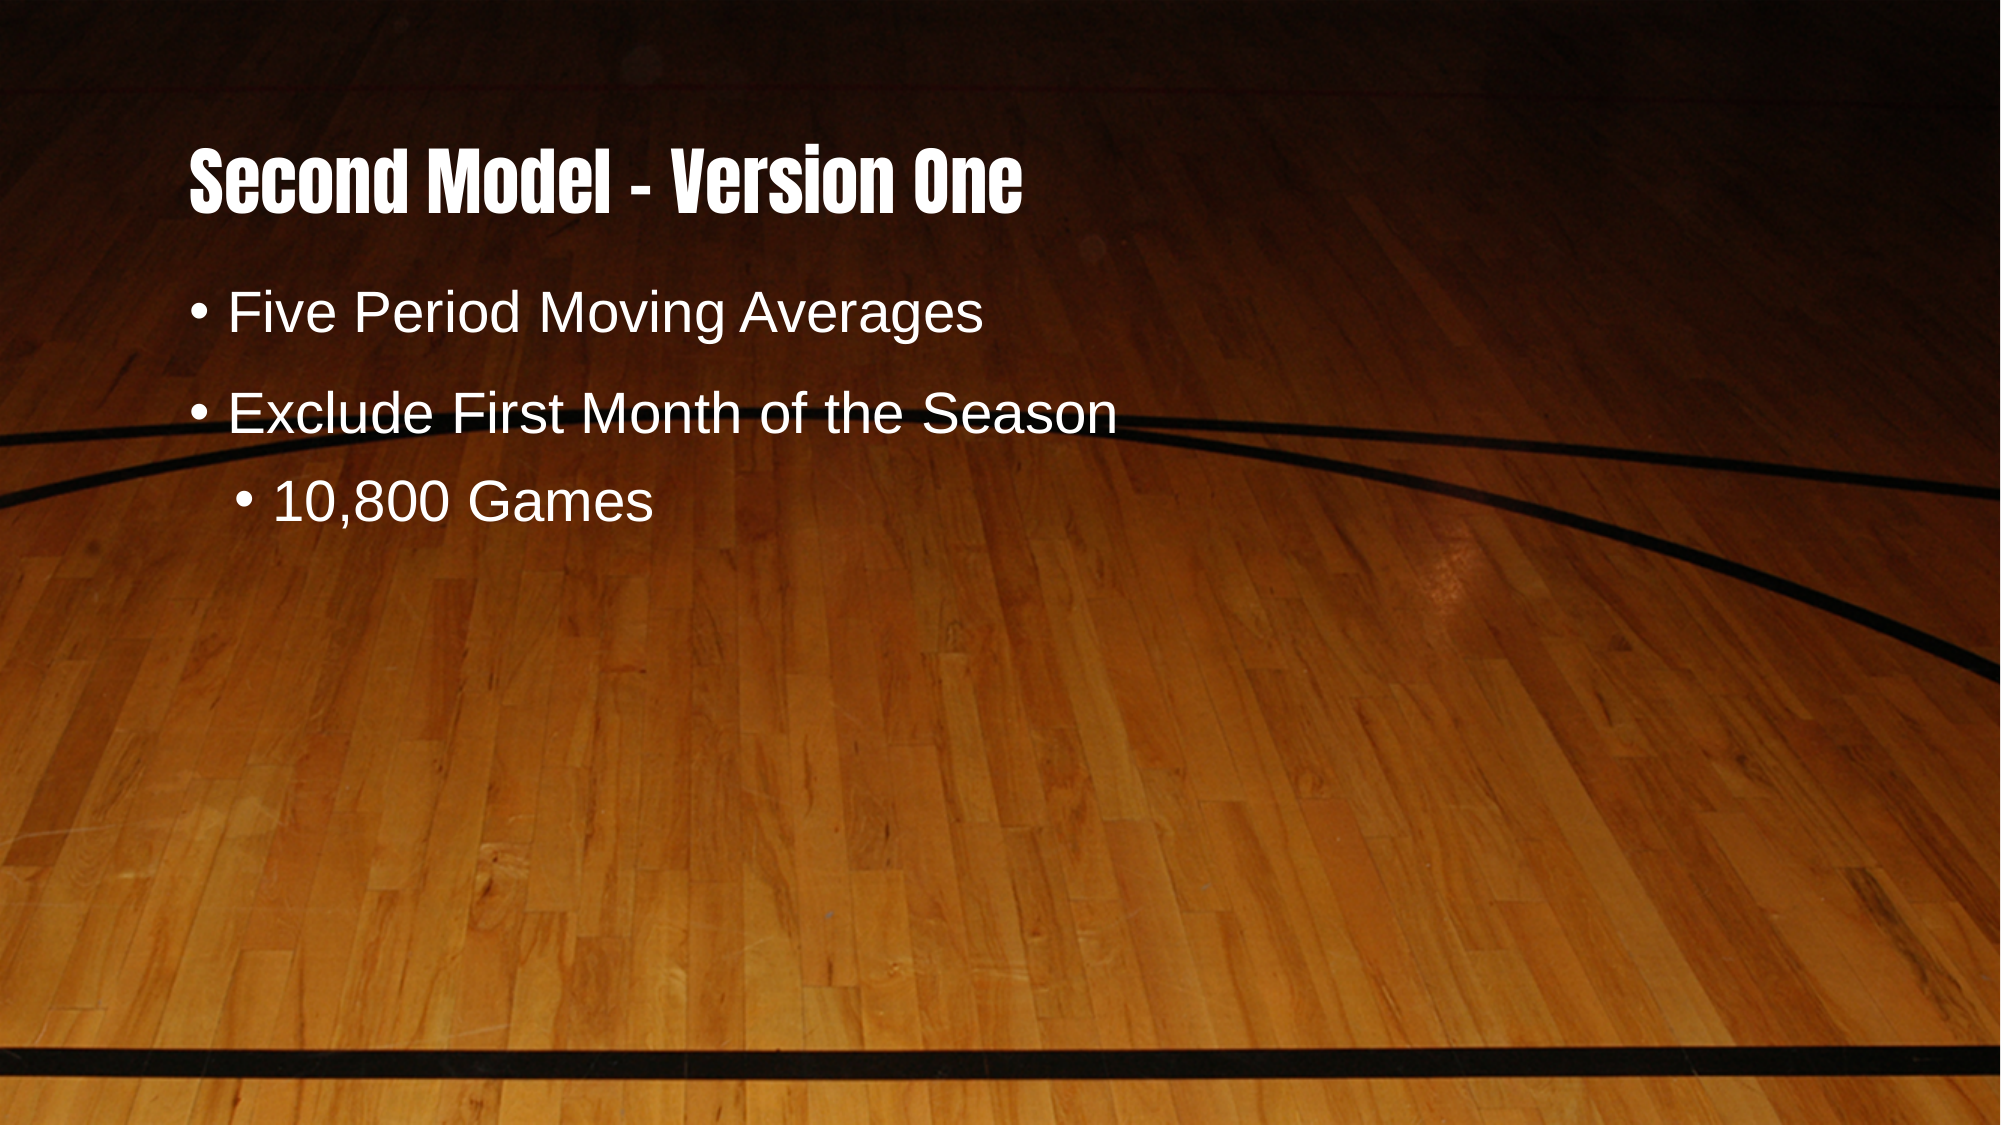

# Second Model – Version One
Five Period Moving Averages
Exclude First Month of the Season
10,800 Games